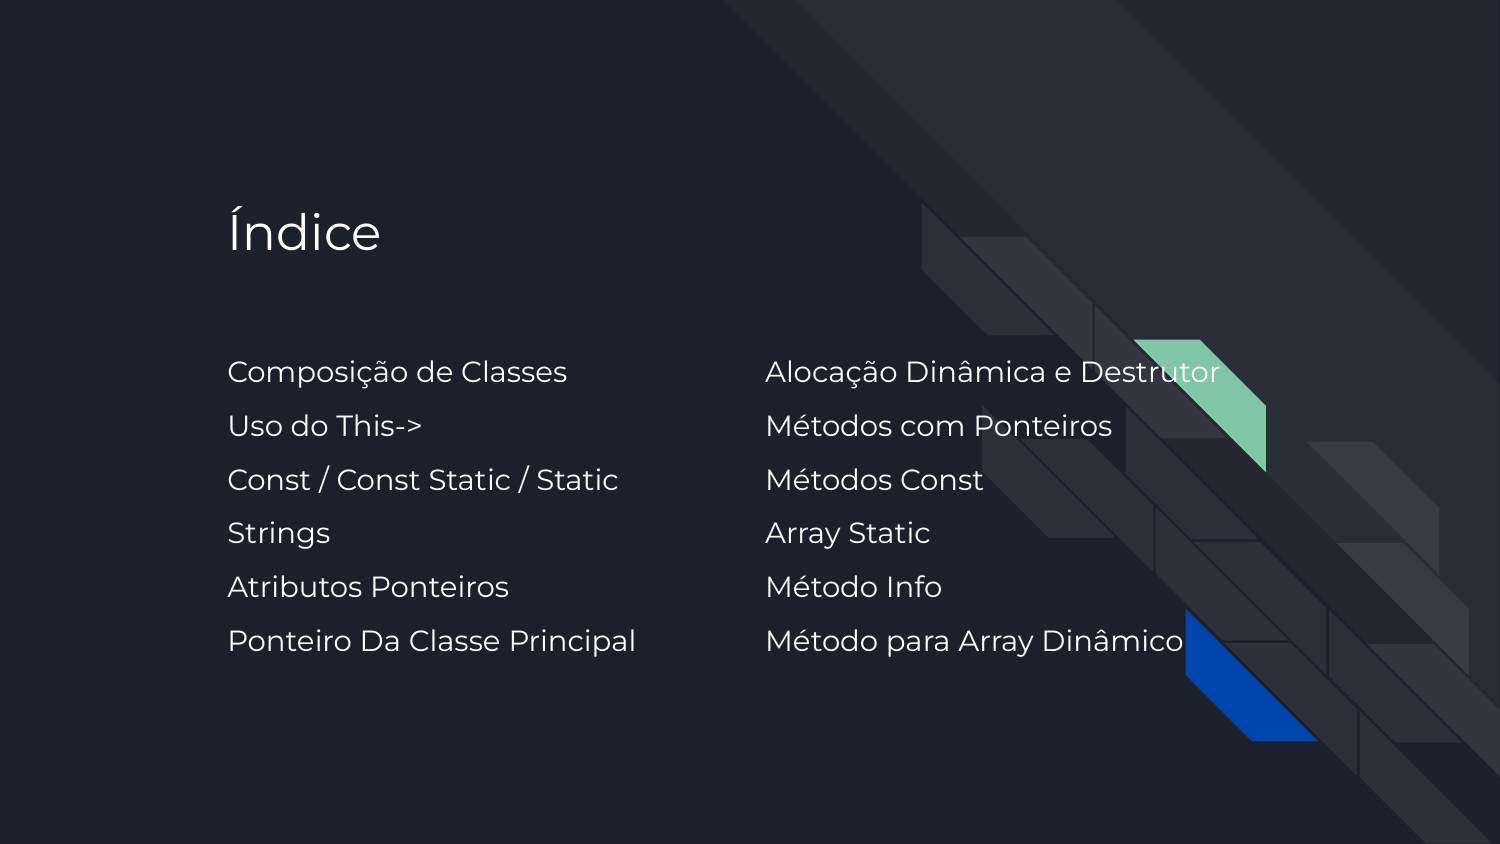

Índice
Composição de Classes
Uso do This->
Const / Const Static / Static
Strings
Atributos Ponteiros
Ponteiro Da Classe Principal
Alocação Dinâmica e Destrutor
Métodos com Ponteiros
Métodos Const
Array Static
Método Info
Método para Array Dinâmico